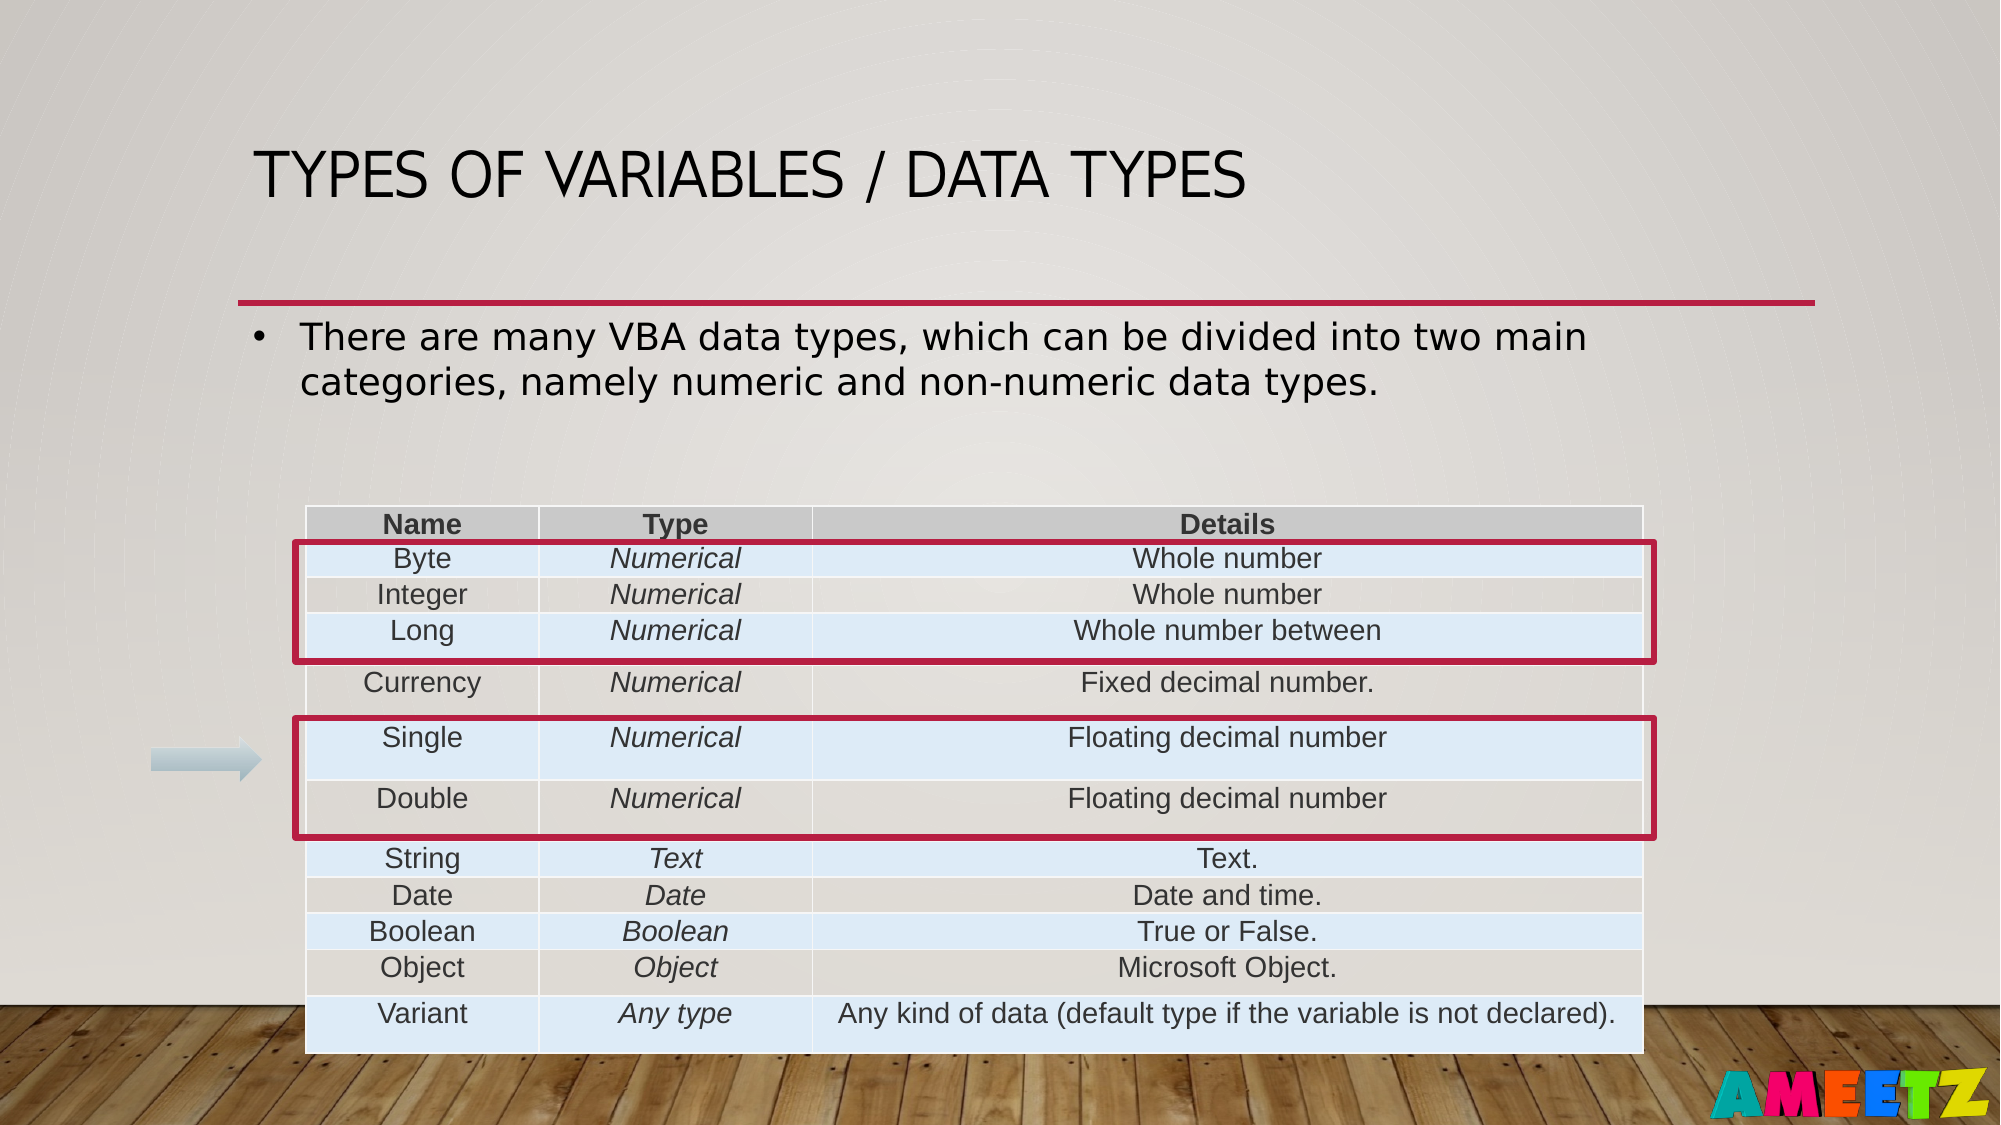

# Types of variables / Data Types
There are many VBA data types, which can be divided into two main categories, namely numeric and non-numeric data types.
| Name | Type | Details |
| --- | --- | --- |
| Byte | Numerical | Whole number |
| Integer | Numerical | Whole number |
| Long | Numerical | Whole number between |
| Currency | Numerical | Fixed decimal number. |
| Single | Numerical | Floating decimal number |
| Double | Numerical | Floating decimal number |
| String | Text | Text. |
| Date | Date | Date and time. |
| Boolean | Boolean | True or False. |
| Object | Object | Microsoft Object. |
| Variant | Any type | Any kind of data (default type if the variable is not declared). |